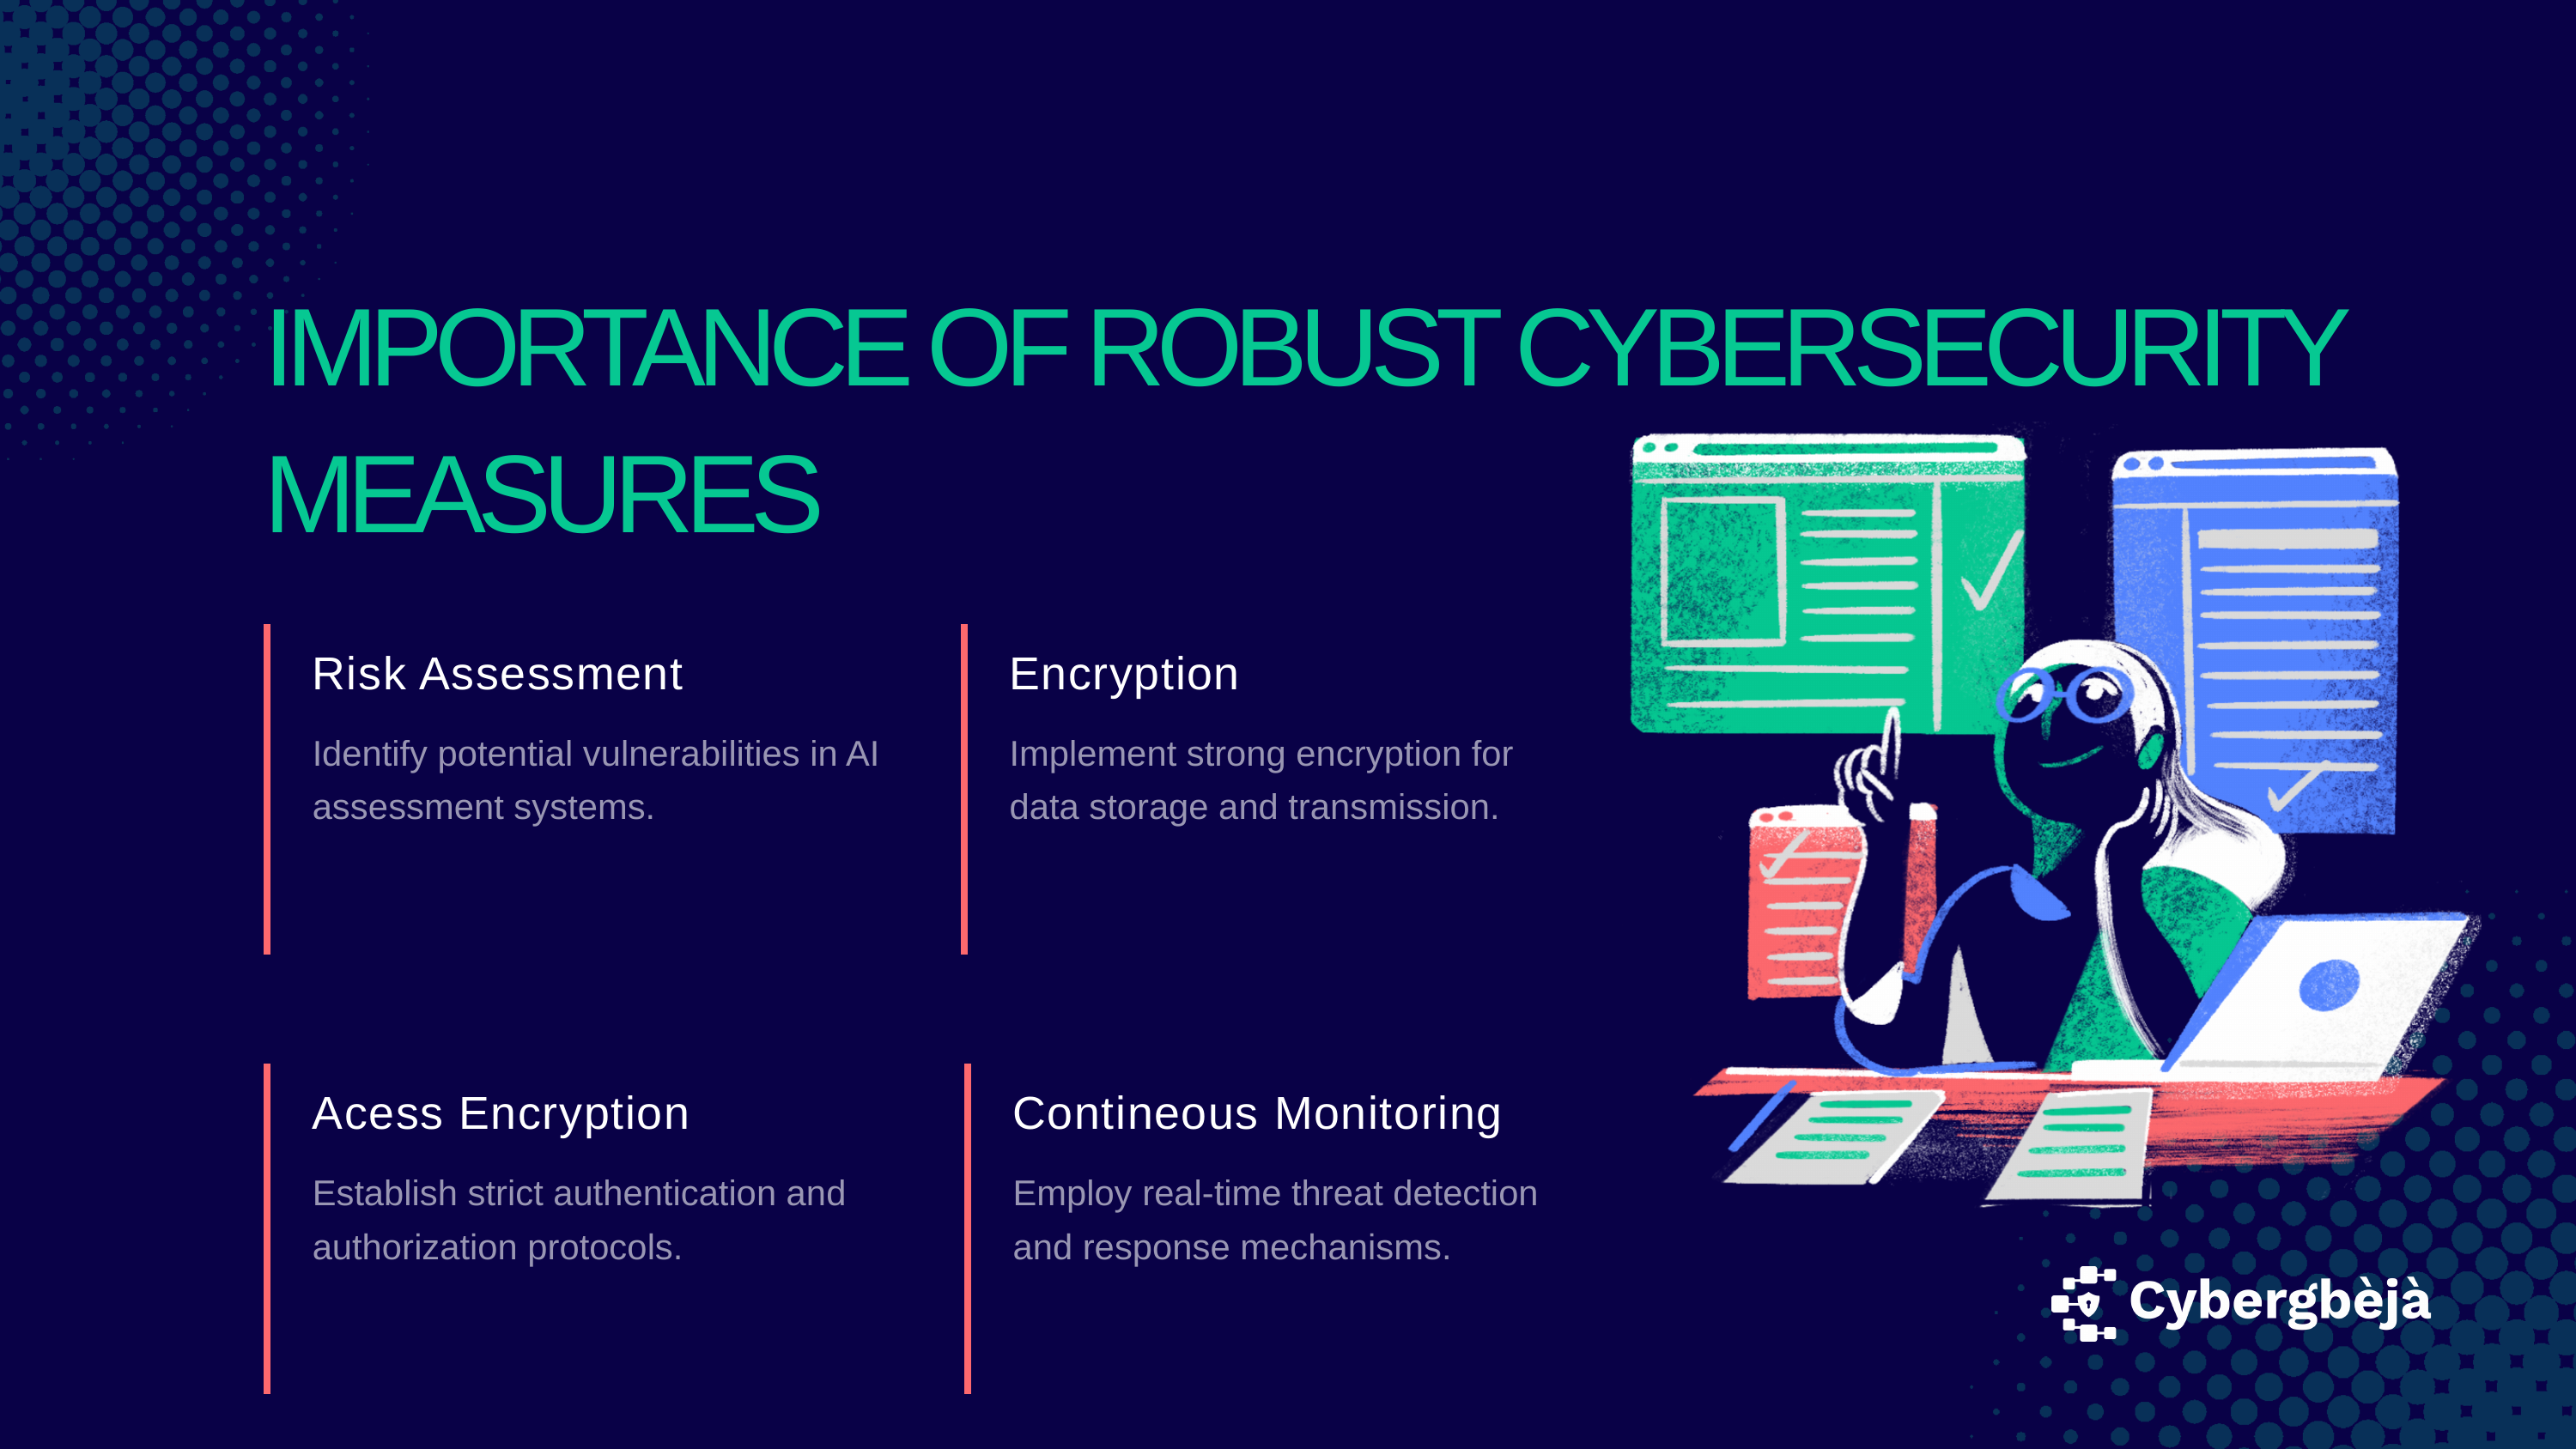

IMPORTANCE OF ROBUST CYBERSECURITY MEASURES

Risk Assessment
Encryption
Identify potential vulnerabilities in AI assessment systems.

Implement strong encryption for data storage and transmission.

Acess Encryption
Contineous Monitoring
Establish strict authentication and authorization protocols.

Employ real-time threat detection and response mechanisms.